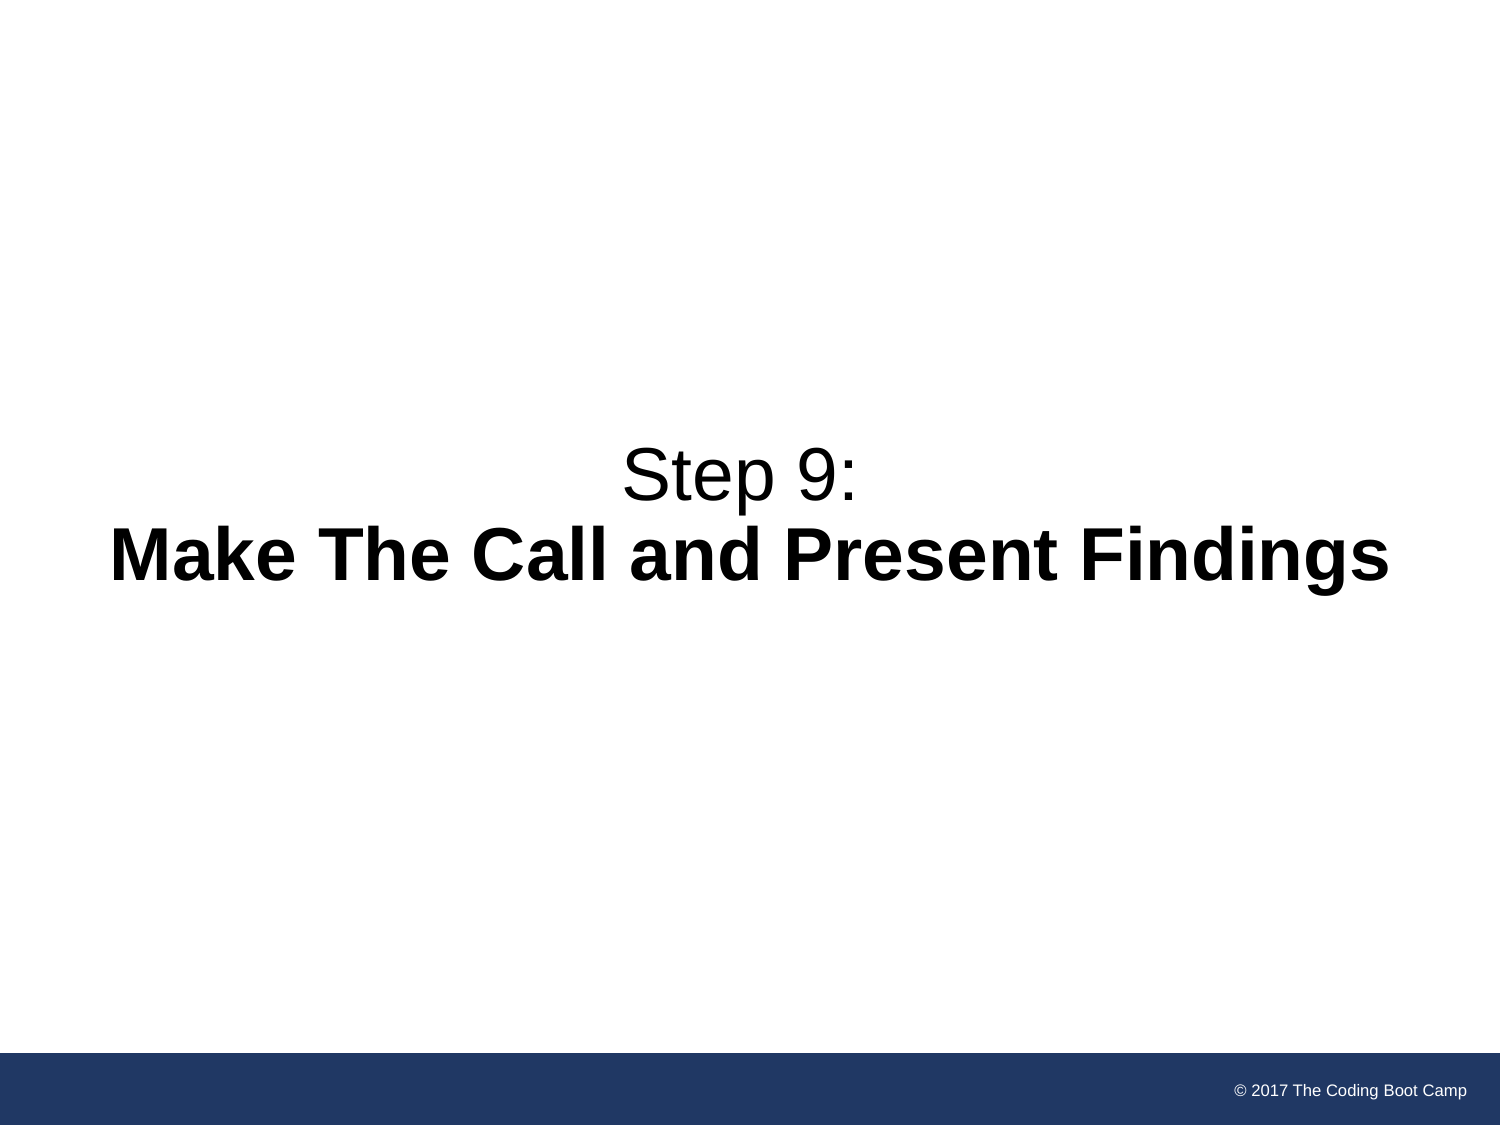

# Step 9: Make The Call and Present Findings